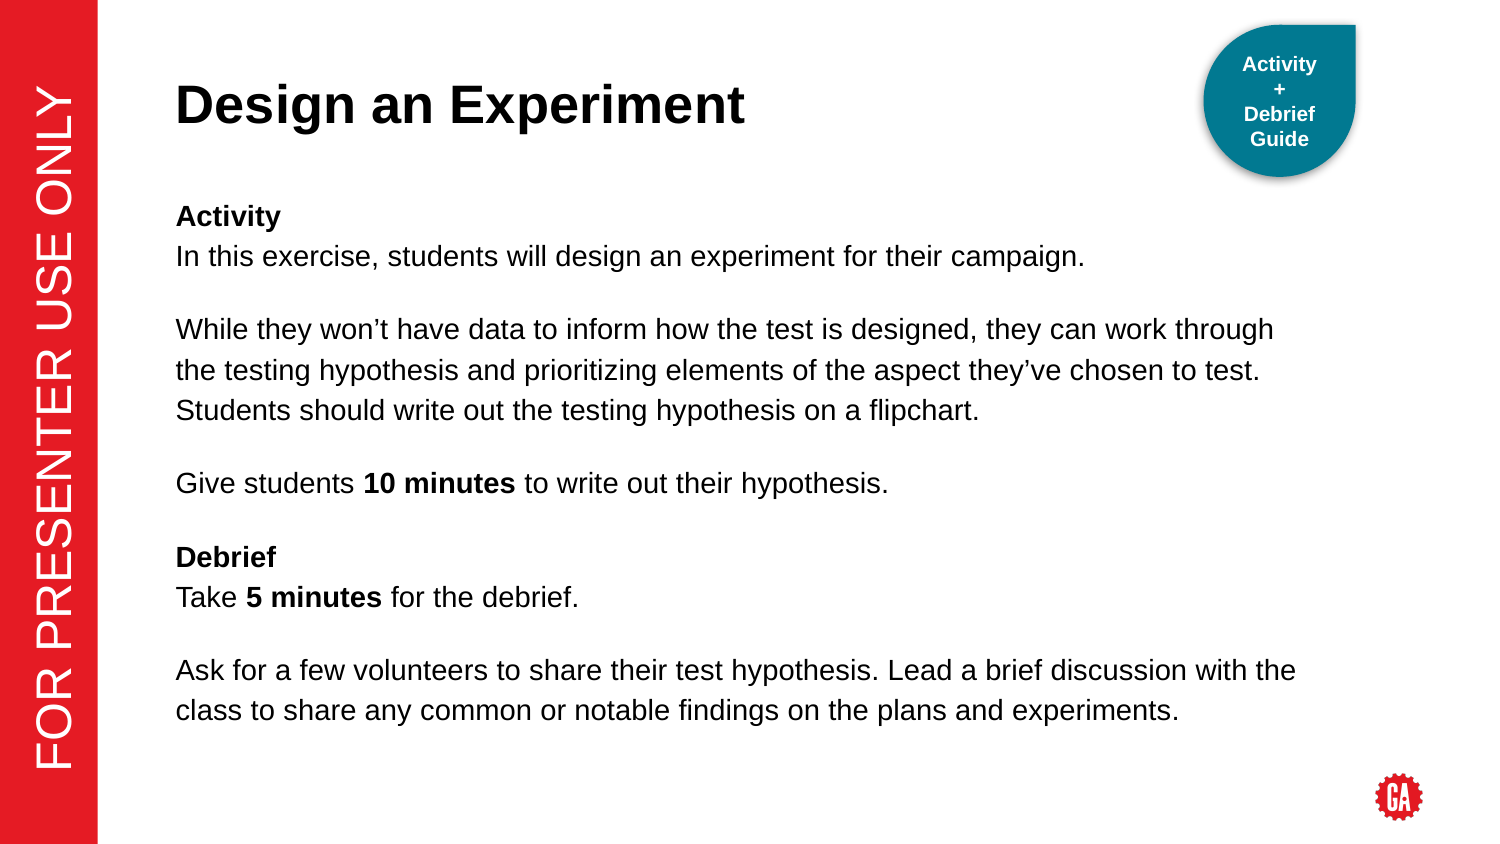

Activity + Debrief Guide
# Design an Experiment
Activity
In this exercise, students will design an experiment for their campaign.
While they won’t have data to inform how the test is designed, they can work through the testing hypothesis and prioritizing elements of the aspect they’ve chosen to test. Students should write out the testing hypothesis on a flipchart.
Give students 10 minutes to write out their hypothesis.
Debrief
Take 5 minutes for the debrief.
Ask for a few volunteers to share their test hypothesis. Lead a brief discussion with the class to share any common or notable findings on the plans and experiments.